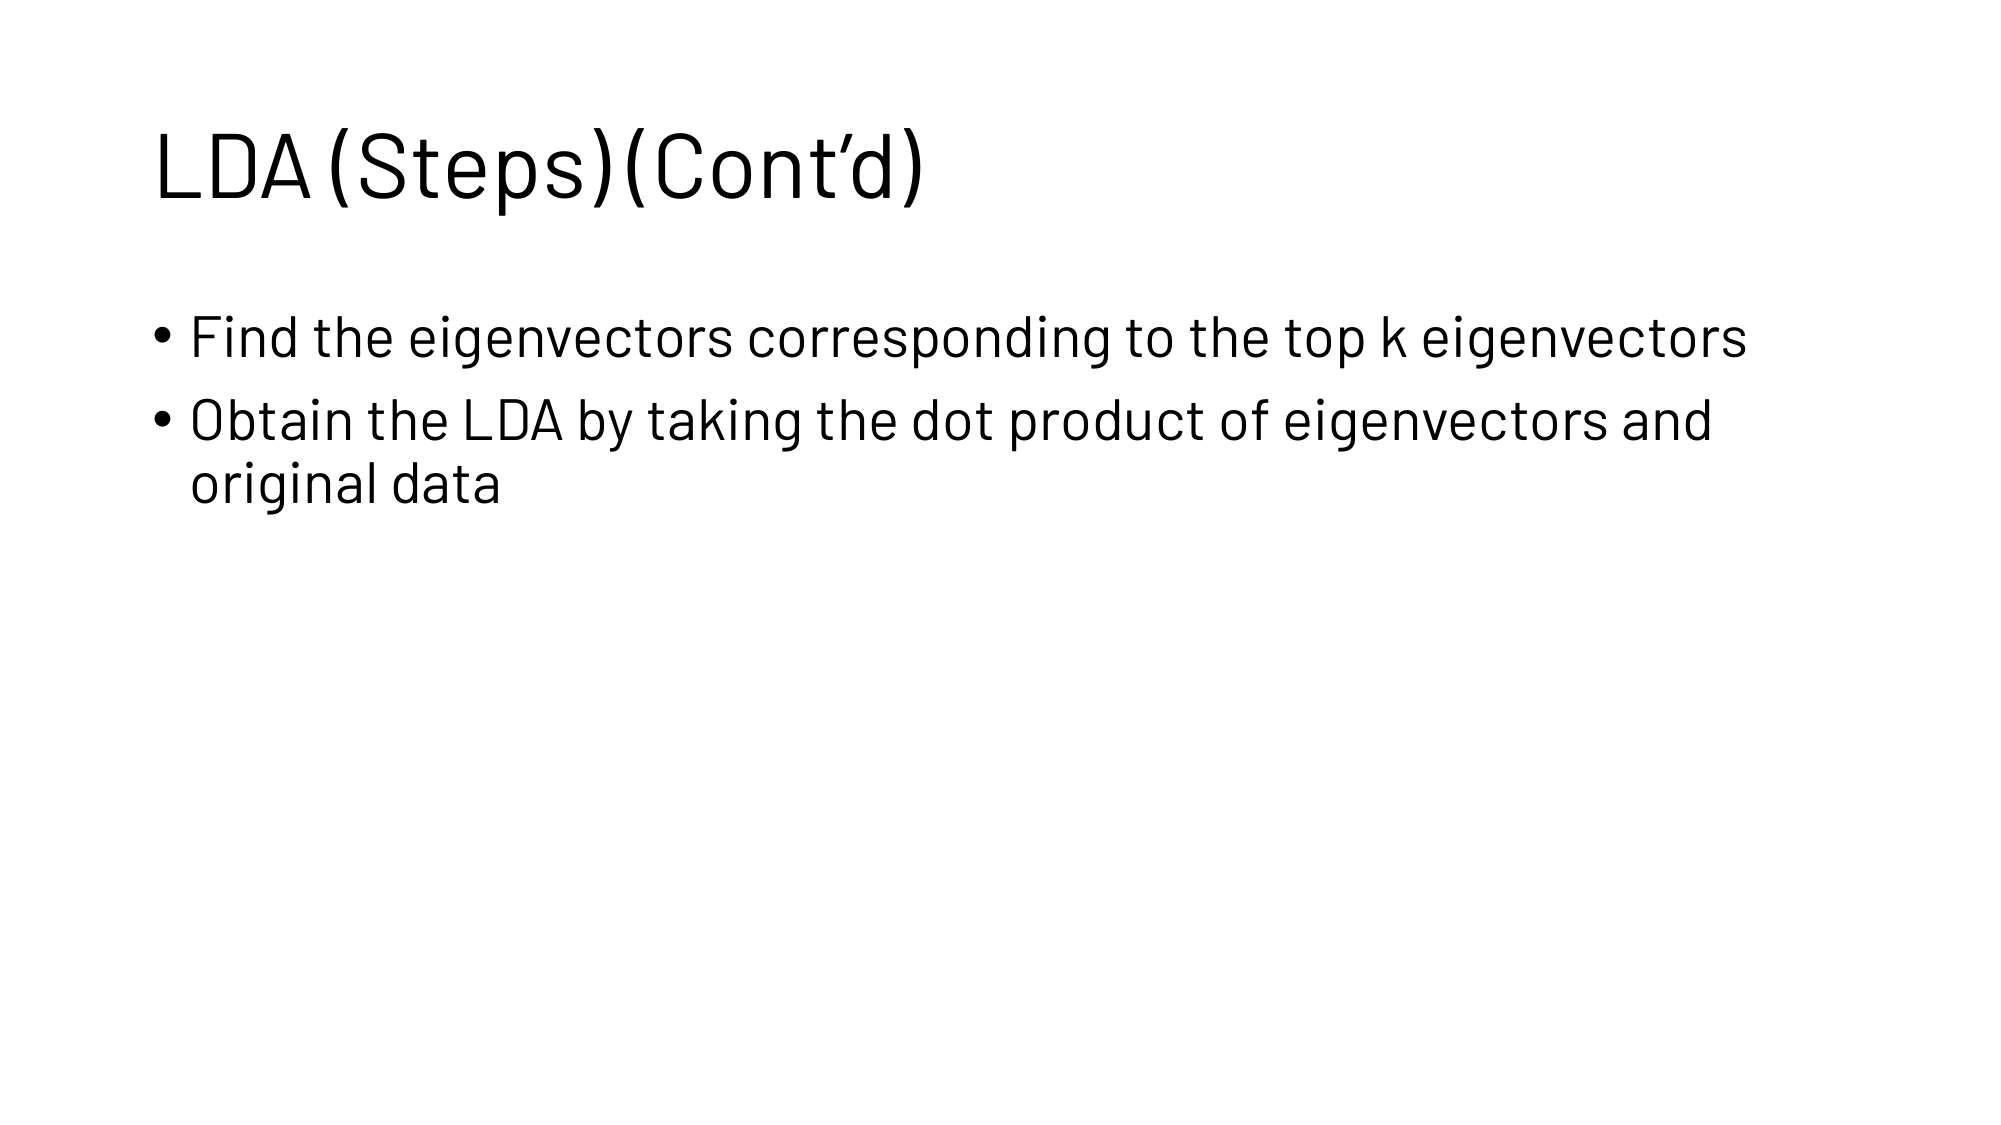

# LDA (Steps) (Cont’d)
Find the eigenvectors corresponding to the top k eigenvectors
Obtain the LDA by taking the dot product of eigenvectors and original data